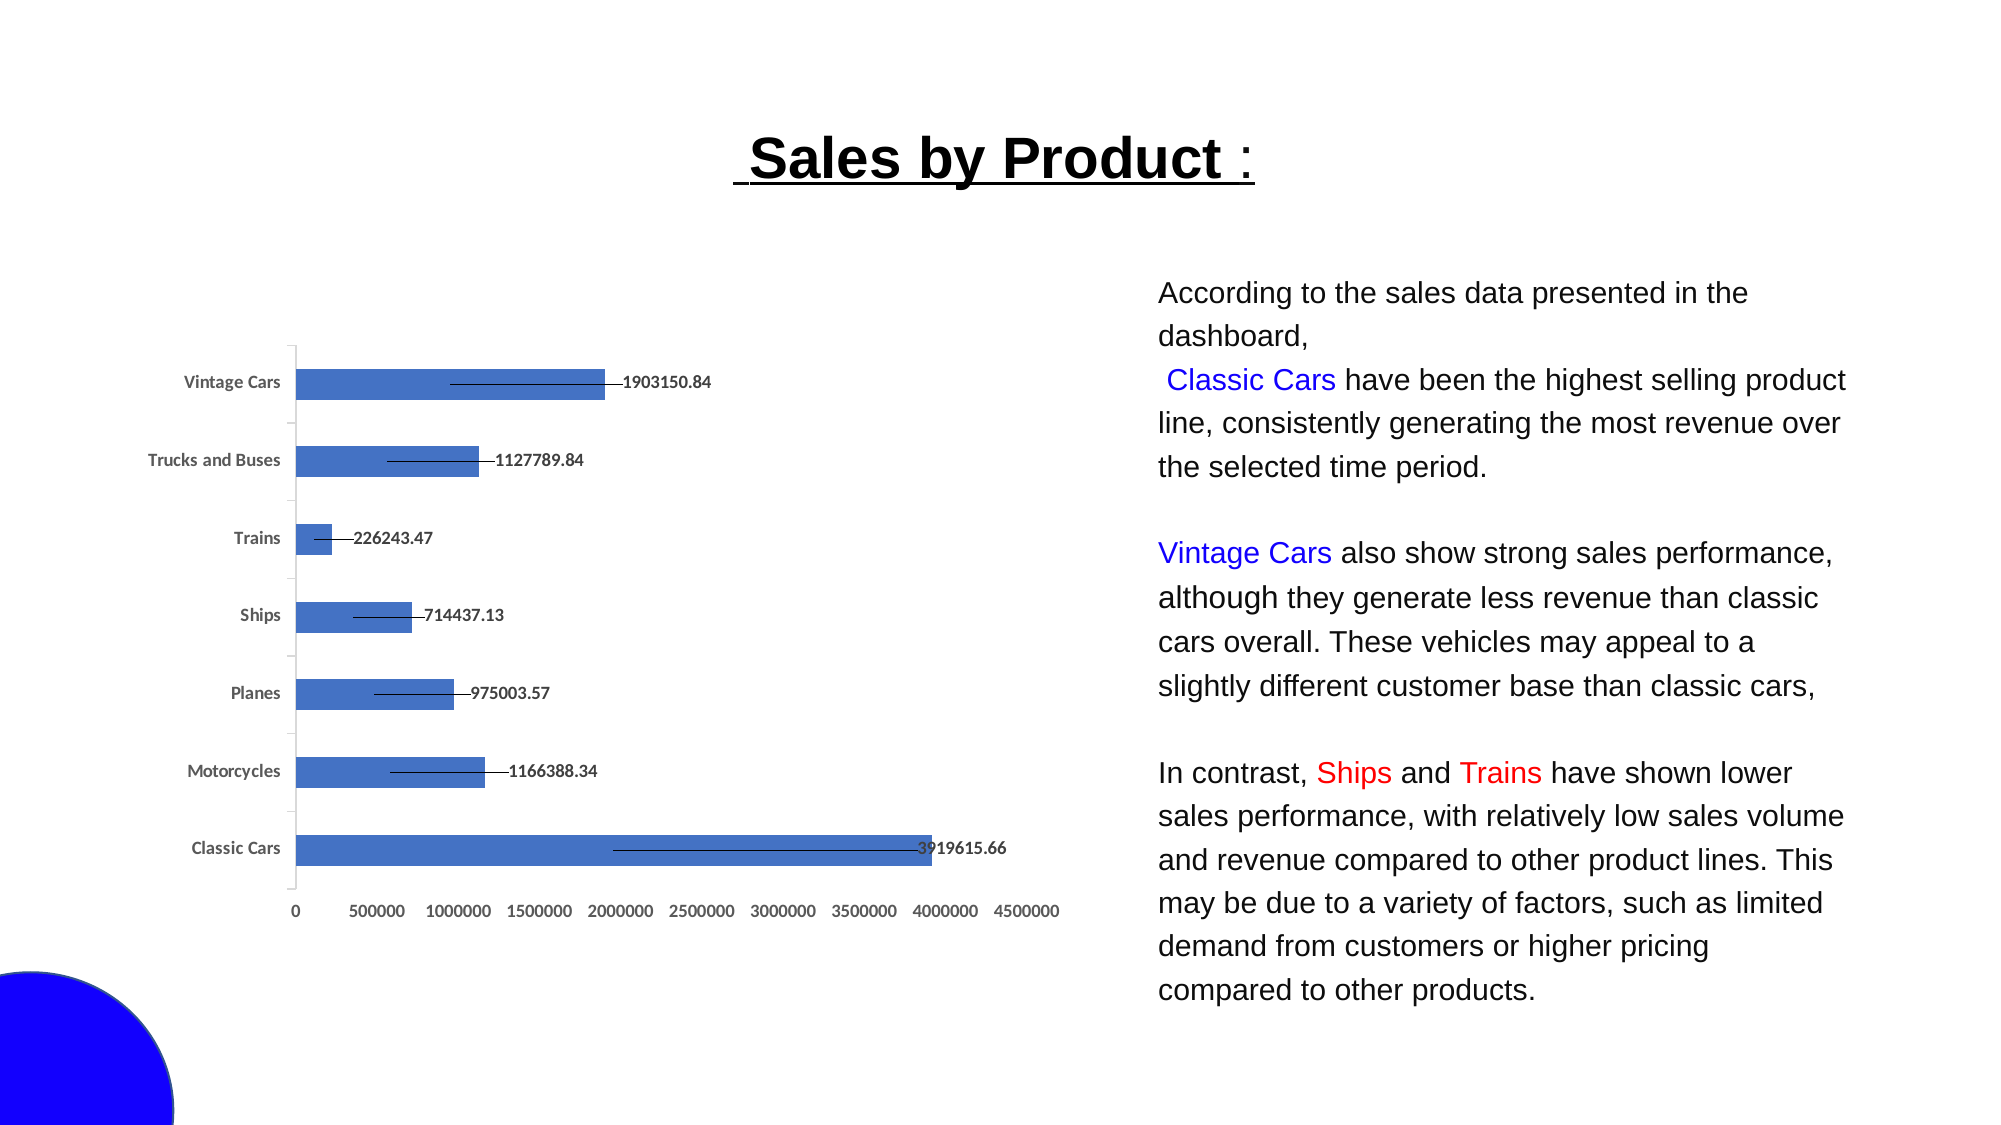

# Sales by Product :
According to the sales data presented in the dashboard,
 Classic Cars have been the highest selling product line, consistently generating the most revenue over the selected time period.

Vintage Cars also show strong sales performance, although they generate less revenue than classic cars overall. These vehicles may appeal to a slightly different customer base than classic cars,

In contrast, Ships and Trains have shown lower sales performance, with relatively low sales volume and revenue compared to other product lines. This may be due to a variety of factors, such as limited demand from customers or higher pricing compared to other products.

### Chart

| Category |
|---|

### Chart

| Category |  |
|---|---|
| Classic Cars | 3919615.66 |
| Motorcycles | 1166388.34 |
| Planes | 975003.57 |
| Ships | 714437.13 |
| Trains | 226243.47 |
| Trucks and Buses | 1127789.84 |
| Vintage Cars | 1903150.84 |